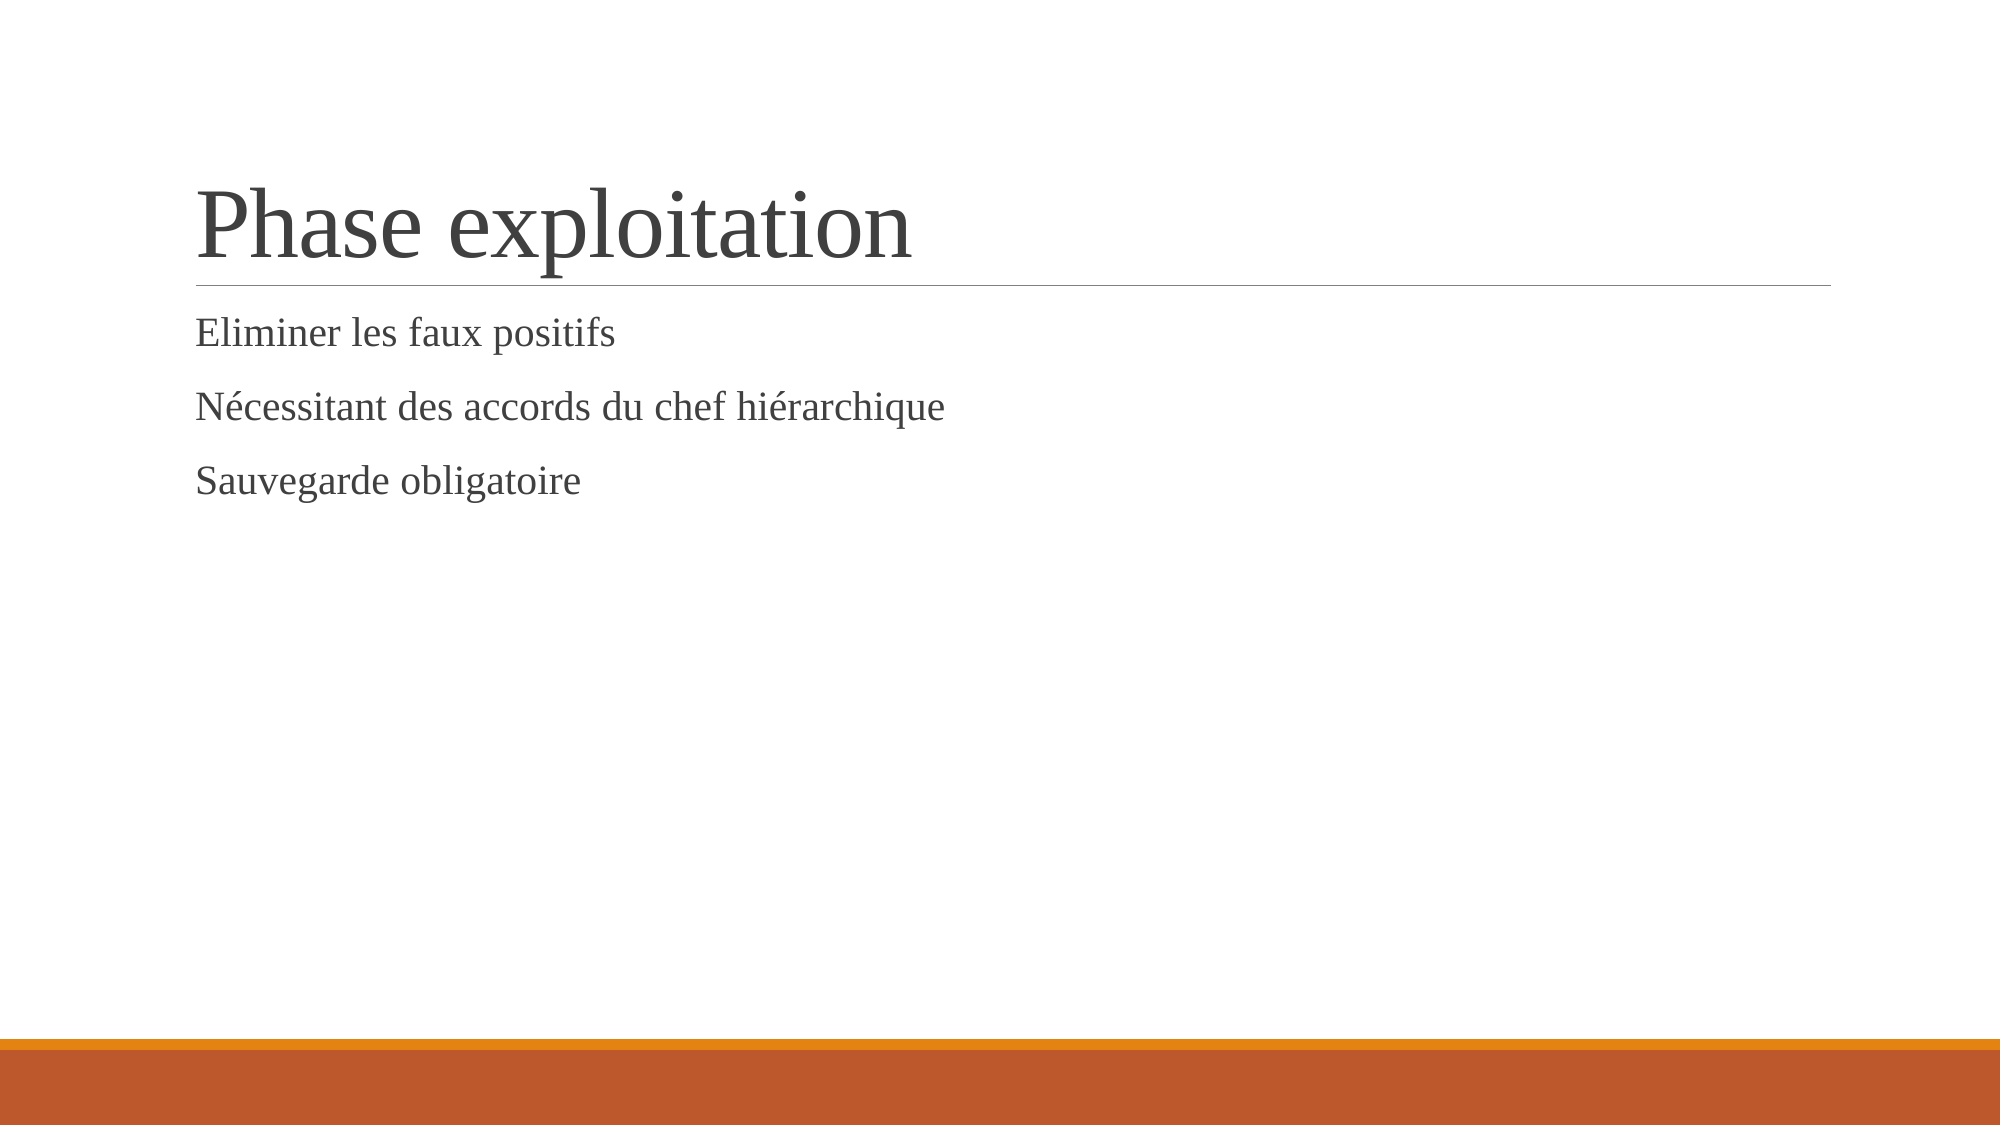

# Phase exploitation
Eliminer les faux positifs
Nécessitant des accords du chef hiérarchique
Sauvegarde obligatoire